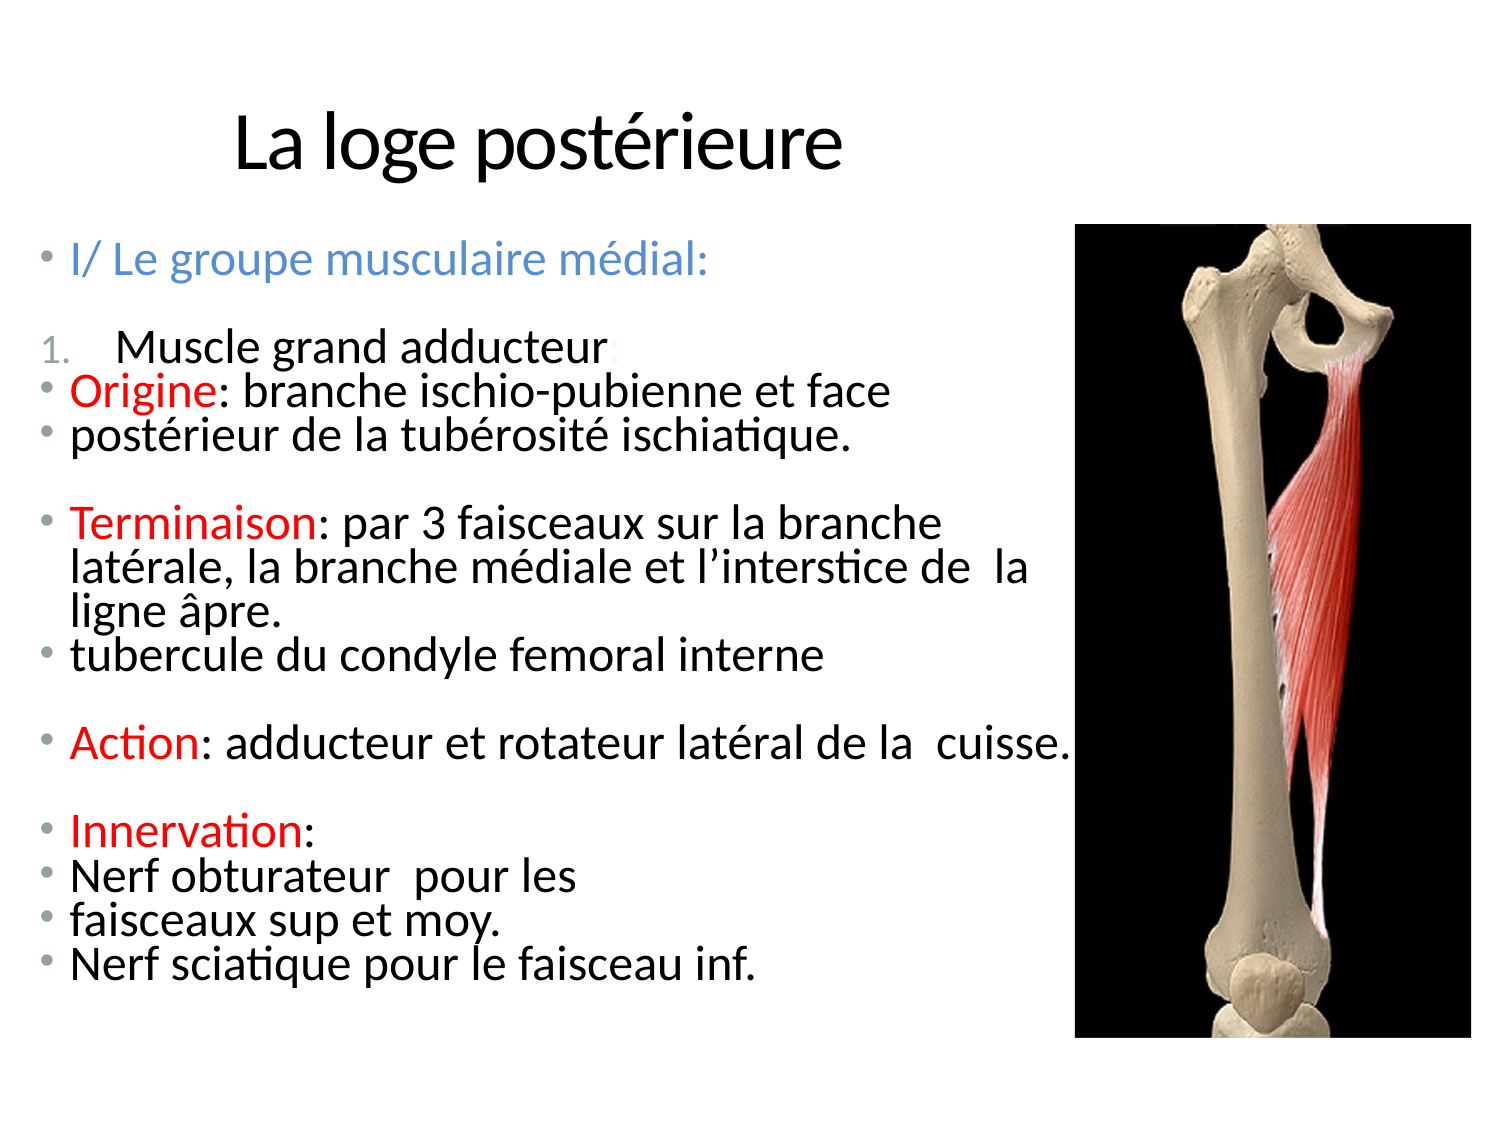

# La loge postérieure

I/ Le groupe musculaire médial:

Muscle grand adducteur:
Origine: branche ischio-pubienne et face
postérieur de la tubérosité ischiatique.

Terminaison: par 3 faisceaux sur la branche  latérale, la branche médiale et l’interstice de  la ligne âpre.
tubercule du condyle femoral interne

Action: adducteur et rotateur latéral de la  cuisse.

Innervation:
Nerf obturateur  pour les
faisceaux sup et moy.
Nerf sciatique pour le faisceau inf.